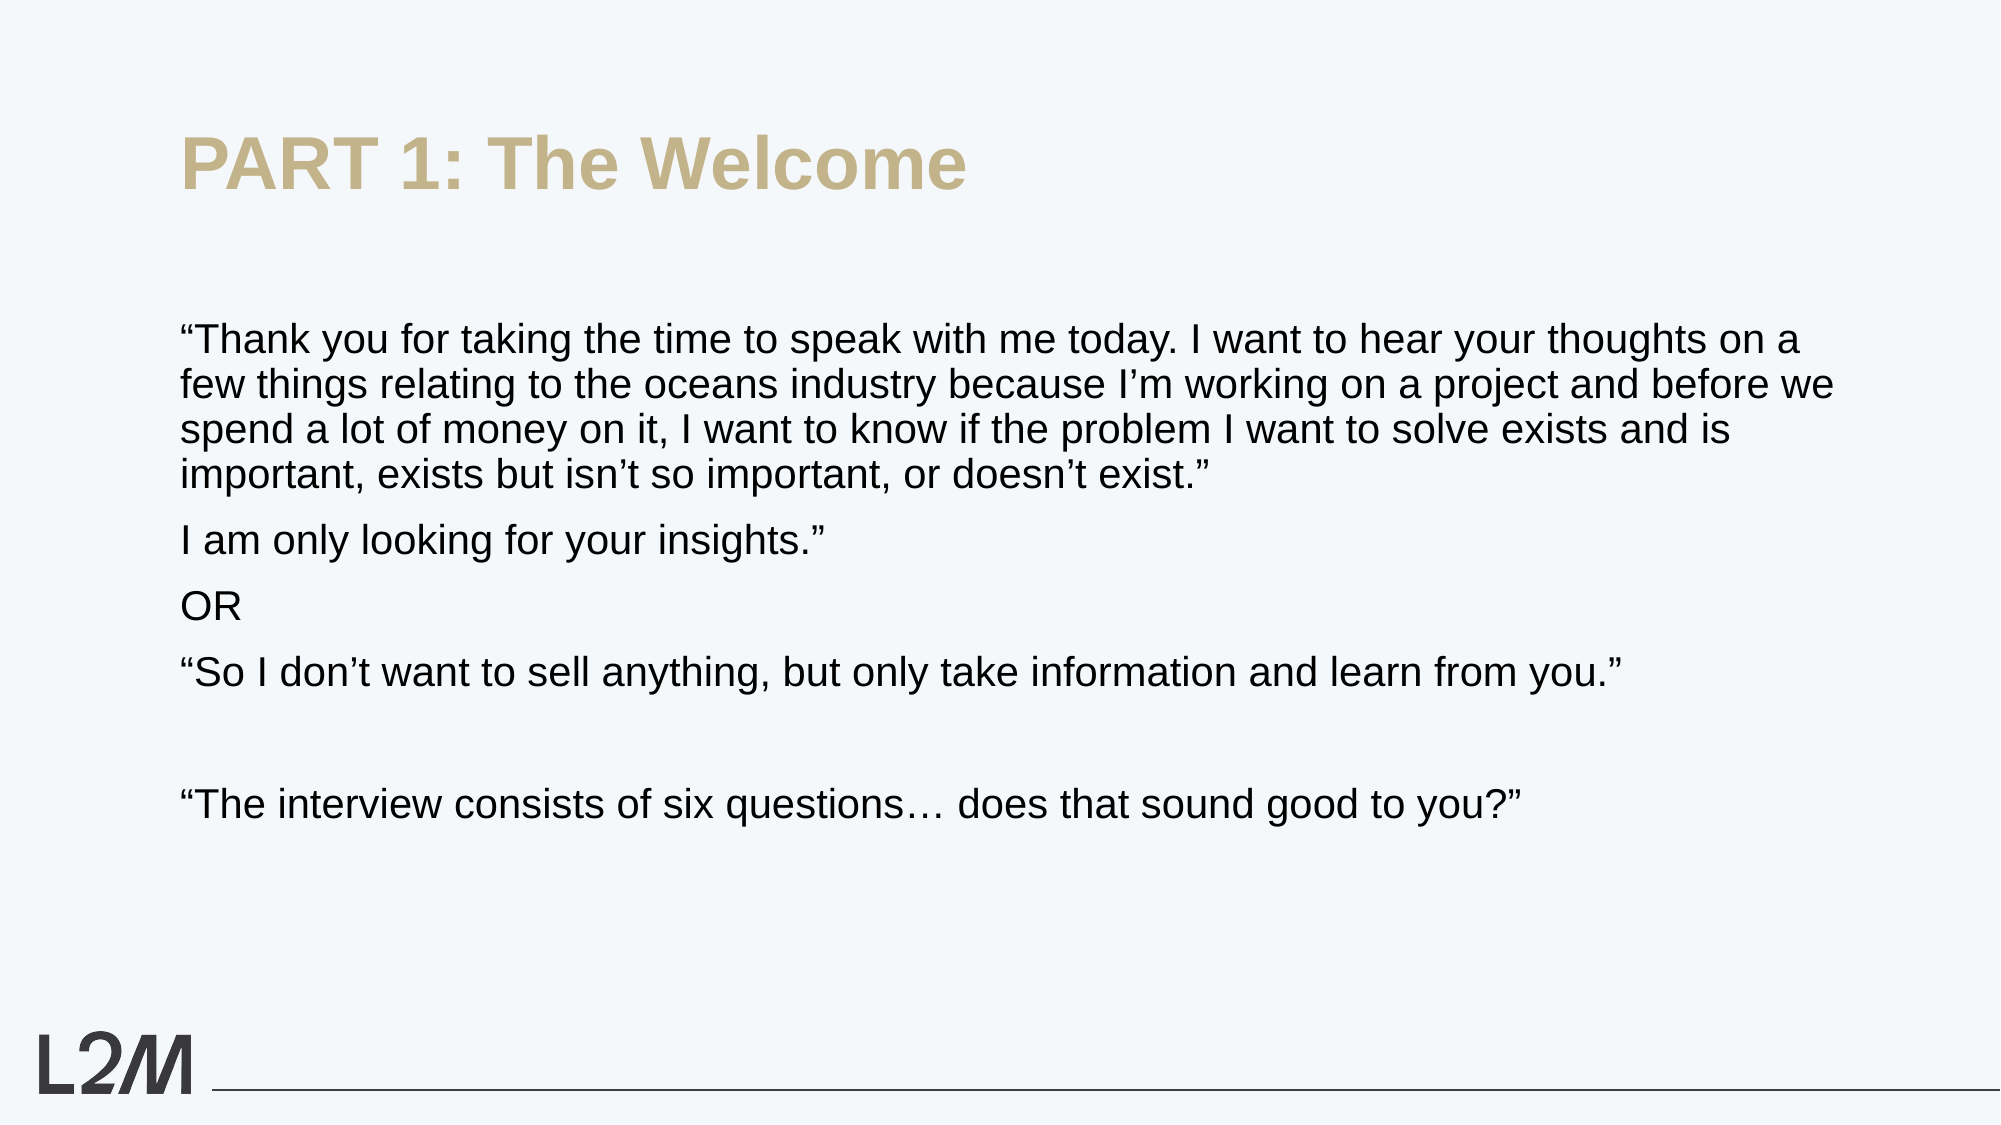

PART 1: The Welcome
“Thank you for taking the time to speak with me today. I want to hear your thoughts on a few things relating to the oceans industry because I’m working on a project and before we spend a lot of money on it, I want to know if the problem I want to solve exists and is important, exists but isn’t so important, or doesn’t exist.”
I am only looking for your insights.”
OR
“So I don’t want to sell anything, but only take information and learn from you.”

“The interview consists of six questions… does that sound good to you?”